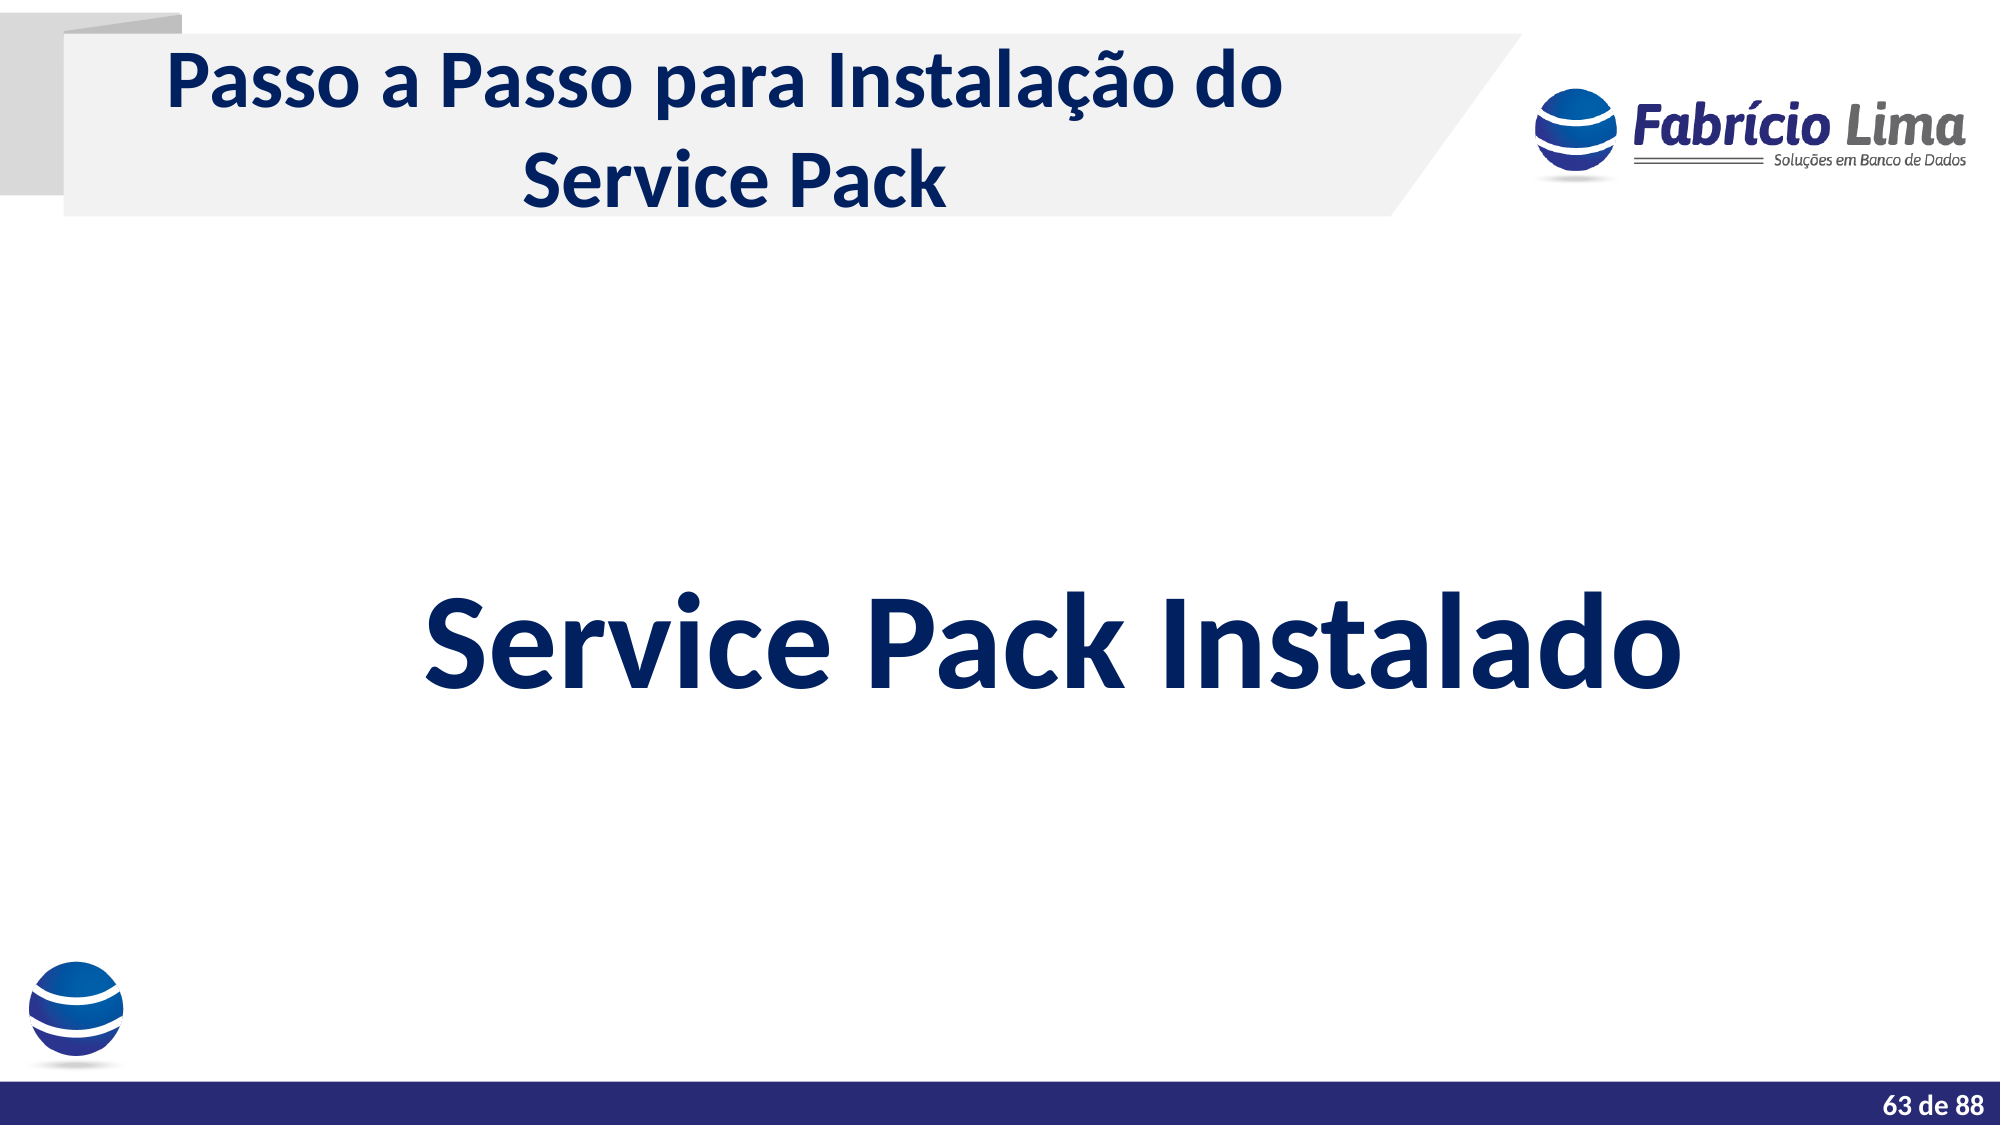

Passo a Passo para Instalação do
 Service Pack

Service Pack Instalado
Tarefas do dia a dia de um DBA

63 de 88